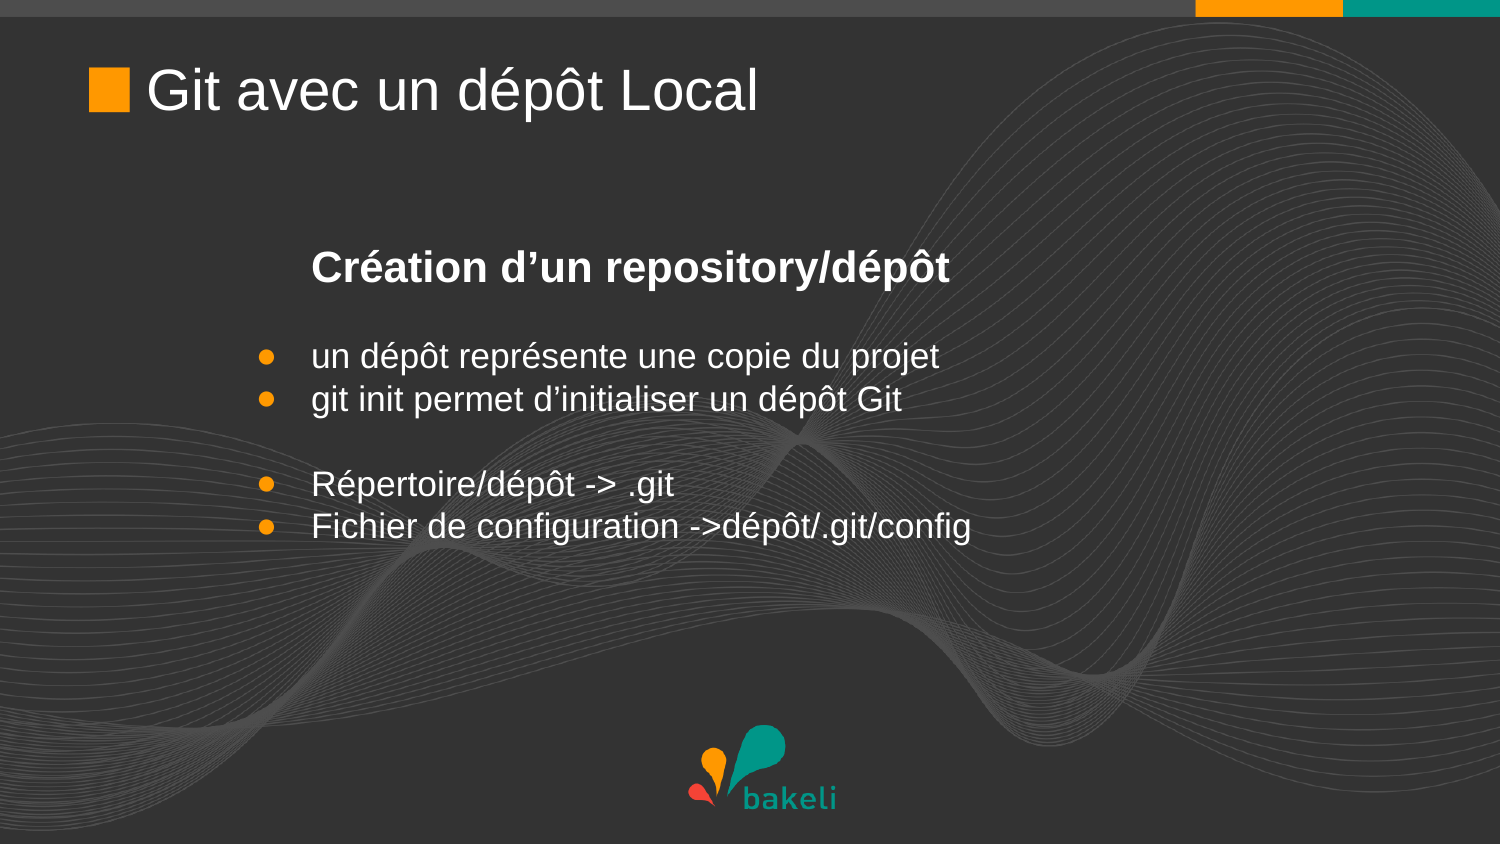

# Git avec un dépôt Local

Création d’un repository/dépôt

un dépôt représente une copie du projet
git init permet d’initialiser un dépôt Git

Répertoire/dépôt -> .git
Fichier de configuration ->dépôt/.git/config